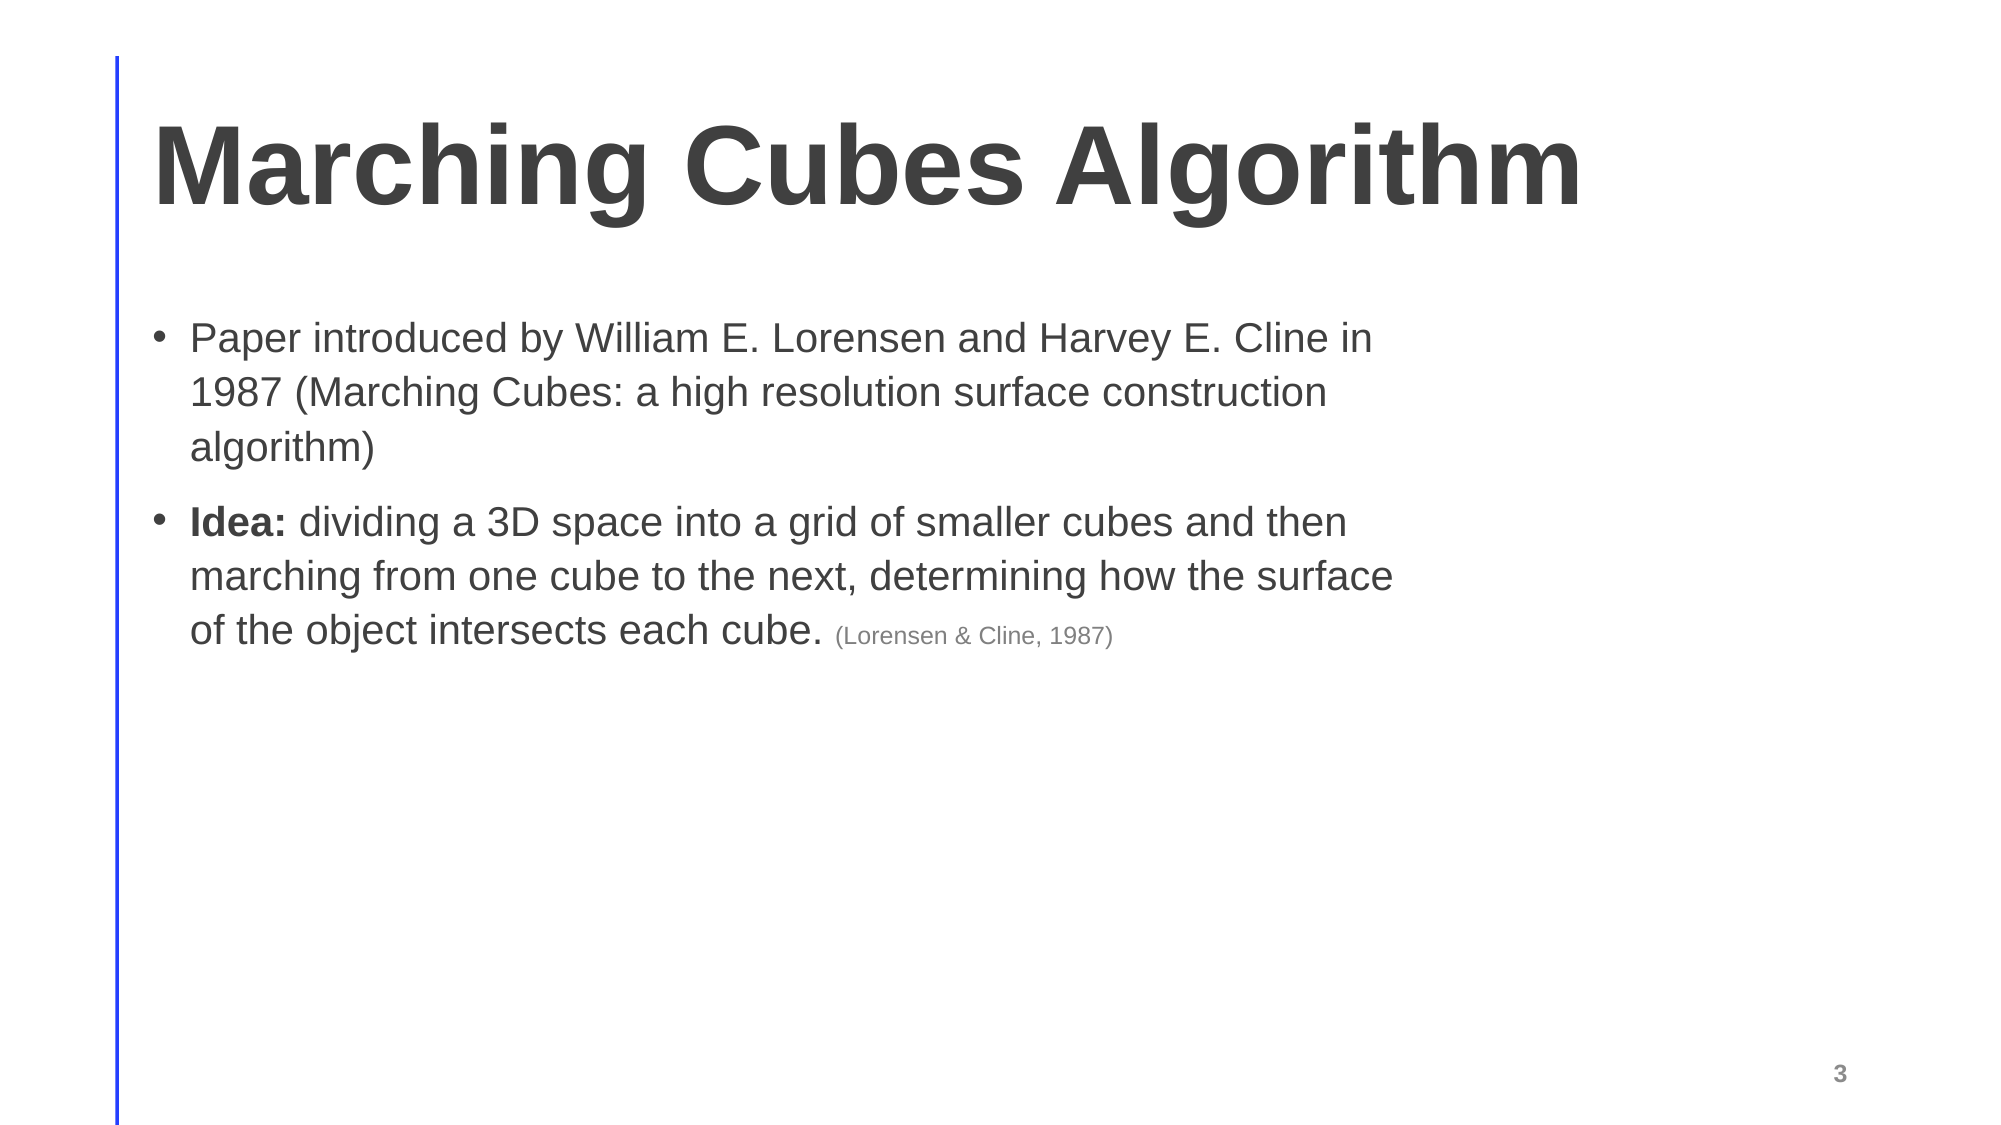

# Marching Cubes Algorithm
Paper introduced by William E. Lorensen and Harvey E. Cline in 1987 (Marching Cubes: a high resolution surface construction algorithm)
Idea: dividing a 3D space into a grid of smaller cubes and then marching from one cube to the next, determining how the surface of the object intersects each cube. (Lorensen & Cline, 1987)

3